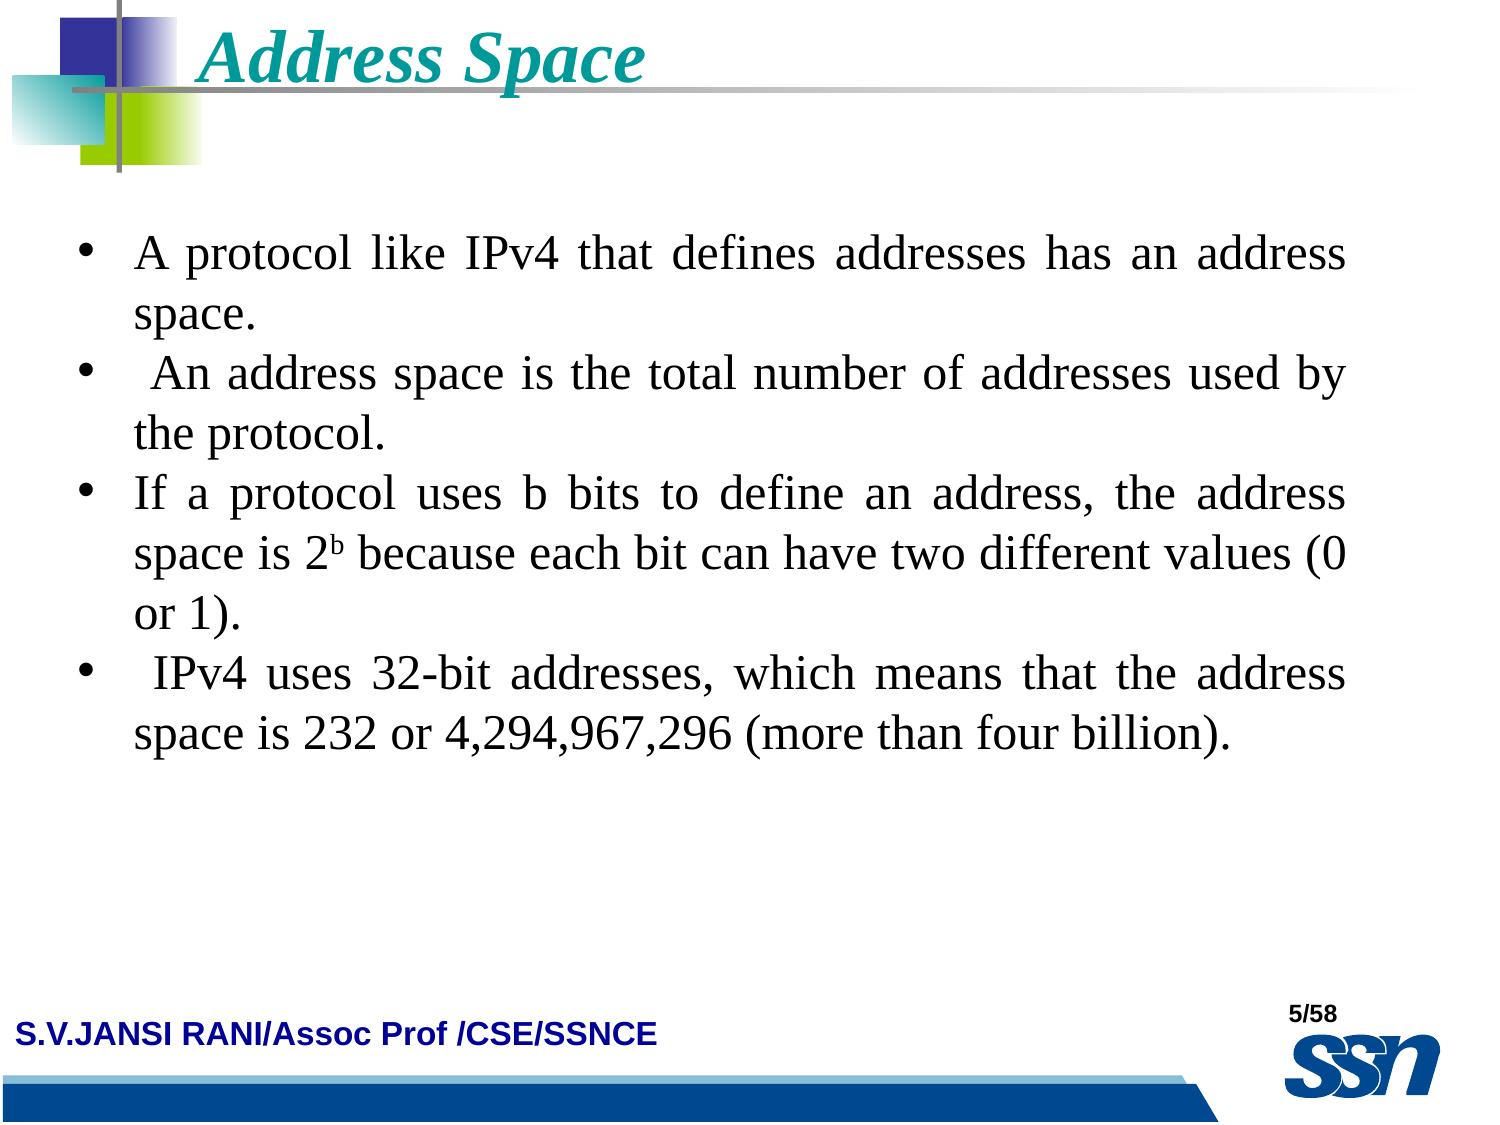

Address Space

A protocol like IPv4 that defines addresses has an address space.
 An address space is the total number of addresses used by the protocol.
If a protocol uses b bits to define an address, the address space is 2b because each bit can have two different values (0 or 1).
 IPv4 uses 32-bit addresses, which means that the address space is 232 or 4,294,967,296 (more than four billion).